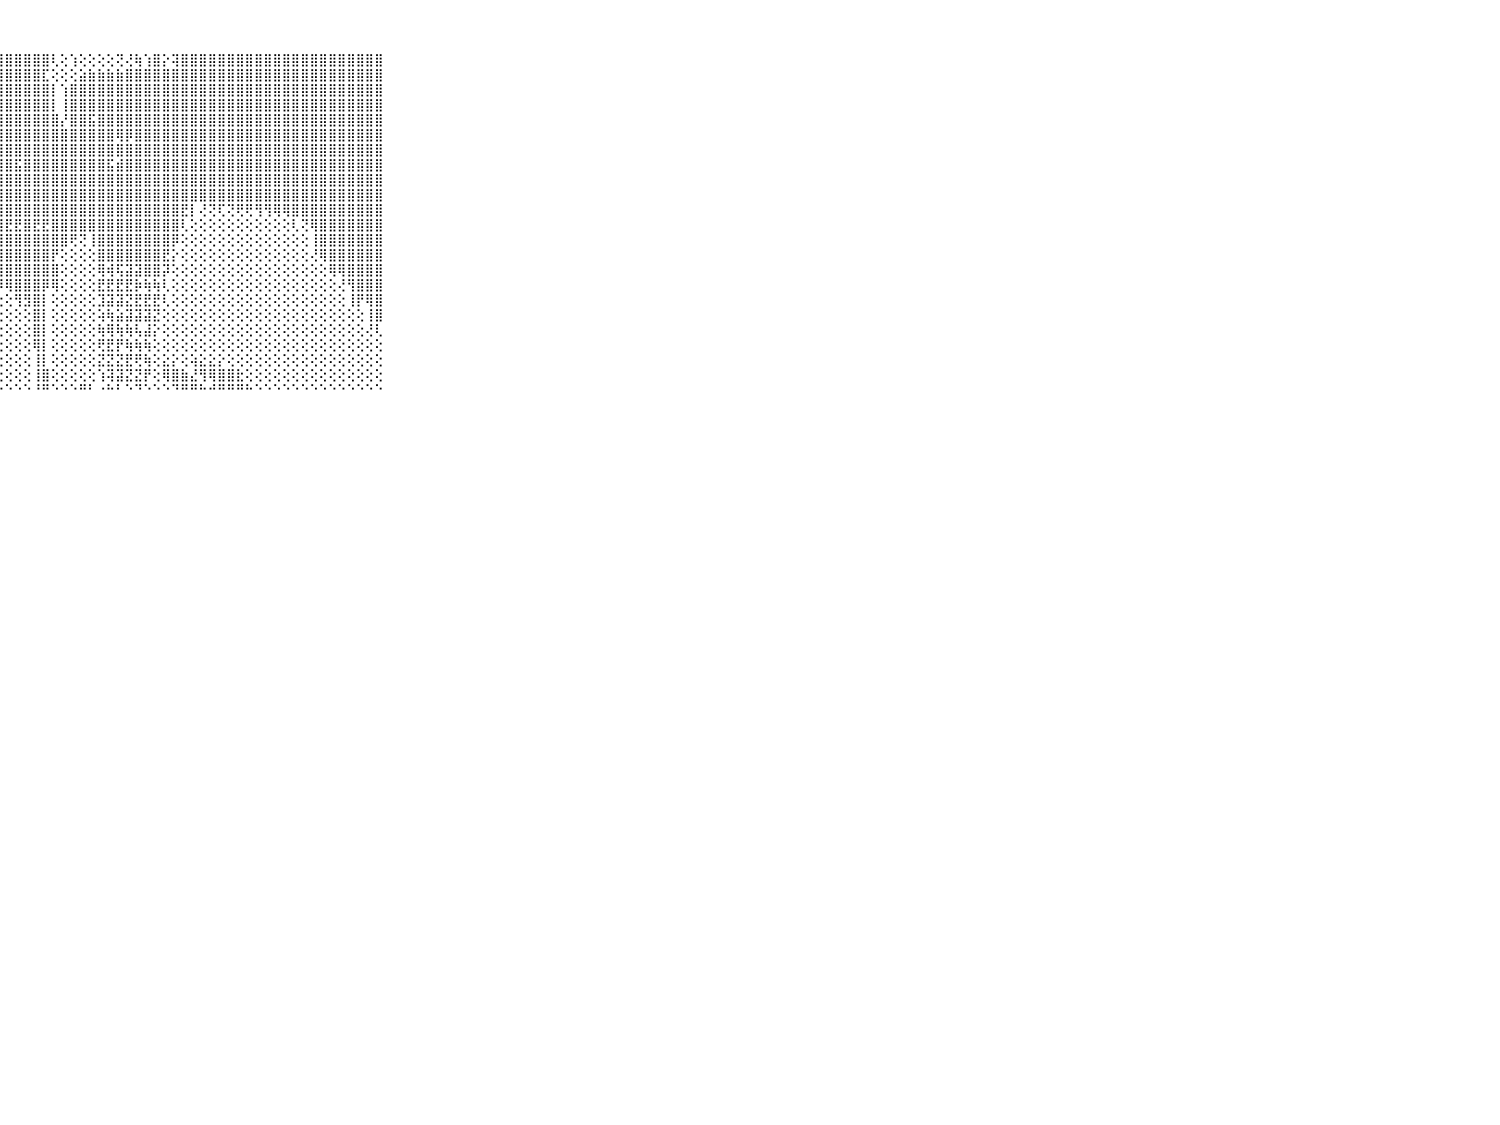

⠀⠀⠀⠀⠀⠀⠀⠀⠀⠀⠀⣿⣿⣿⣿⣿⣿⣿⣿⣿⣿⣿⣿⣿⣿⣿⣿⣿⣿⣿⣿⣿⣿⢇⢕⢱⢕⢕⢕⢕⢝⢜⢷⢱⣿⡕⢽⣿⣿⣿⣿⣿⣿⣿⣿⣿⣿⣿⣿⣿⣿⣿⣿⣿⣿⣿⣿⣿⣿⠀⠀⠀⠀⠀⠀⠀⠀⠀⠀⠀⠀
⠀⠀⠀⠀⠀⠀⠀⠀⠀⠀⠀⣿⣿⣿⣿⣿⣿⣿⣿⣿⣿⣿⣿⣿⣿⣿⣿⣿⣿⣿⣿⣿⣏⢕⢕⢕⣵⣷⣷⣷⣷⣿⣿⣿⣿⣿⣿⣿⣿⣿⣿⣿⣿⣿⣿⣿⣿⣿⣿⣿⣿⣿⣿⣿⣿⣿⣿⣿⣿⠀⠀⠀⠀⠀⠀⠀⠀⠀⠀⠀⠀
⠀⠀⠀⠀⠀⠀⠀⠀⠀⠀⠀⣿⣿⣿⣿⣿⣿⣿⣿⣿⣿⣿⣿⣿⣿⣿⣿⣿⣿⣿⣿⣿⣿⡇⢱⣿⣿⣿⣿⣿⣿⣿⣿⣿⣿⣿⣿⣿⣿⣿⣿⣿⣿⣿⣿⣿⣿⣿⣿⣿⣿⣿⣿⣿⣿⣿⣿⣿⣿⠀⠀⠀⠀⠀⠀⠀⠀⠀⠀⠀⠀
⠀⠀⠀⠀⠀⠀⠀⠀⠀⠀⠀⣿⣿⣿⣿⣿⣿⣿⣿⣿⣿⣿⣿⣿⣿⣿⣿⣿⣿⣿⣿⣿⣿⡇⢸⣿⣿⣿⣿⣿⣿⣿⣿⣿⣿⣿⣿⣿⣿⣿⣿⣿⣿⣿⣿⣿⣿⣿⣿⣿⣿⣿⣿⣿⣿⣿⣿⣿⣿⠀⠀⠀⠀⠀⠀⠀⠀⠀⠀⠀⠀
⠀⠀⠀⠀⠀⠀⠀⠀⠀⠀⠀⣿⣿⣿⣿⣿⣿⣿⣿⣿⣿⣿⣿⣿⣿⣿⣿⣿⣿⣿⣿⣿⣿⣿⡜⣿⣿⣯⣿⣿⣿⣿⣿⣿⣿⣿⣿⣿⣿⣿⣿⣿⣿⣿⣿⣿⣿⣿⣿⣿⣿⣿⣿⣿⣿⣿⣿⣿⣿⠀⠀⠀⠀⠀⠀⠀⠀⠀⠀⠀⠀
⠀⠀⠀⠀⠀⠀⠀⠀⠀⠀⠀⣿⣿⣿⣿⣿⣿⣿⣿⣿⣿⣿⣿⣿⣿⣿⣿⣿⣿⣿⣿⣿⣿⣿⣿⣿⣿⣿⣿⣿⢿⡿⣿⣿⣿⣿⣿⣿⣿⣿⣿⣿⣿⣿⣿⣿⣿⣿⣿⣿⣿⣿⣿⣿⣿⣿⣿⣿⣿⠀⠀⠀⠀⠀⠀⠀⠀⠀⠀⠀⠀
⠀⠀⠀⠀⠀⠀⠀⠀⠀⠀⠀⣿⣿⣿⣿⣿⣿⣿⣿⣿⣿⣿⣿⣿⣿⣿⣿⣿⣿⣿⣿⣿⣿⣿⣿⣿⣿⣿⣿⣿⣿⣿⣿⣿⣿⣿⣿⣿⣿⣿⣿⣿⣿⣿⣿⣿⣿⣿⣿⣿⣿⣿⣿⣿⣿⣿⣿⣿⣿⠀⠀⠀⠀⠀⠀⠀⠀⠀⠀⠀⠀
⠀⠀⠀⠀⠀⠀⠀⠀⠀⠀⠀⣿⣿⣿⣿⣿⣿⣿⣿⣿⣿⣿⣿⣿⣿⣿⣿⣿⣿⣯⣿⣿⣿⣿⣿⣿⣿⣿⣿⣯⣾⣿⣿⣿⣿⣿⣿⣿⣿⣿⣿⣿⣿⣿⣿⣿⣿⣿⣿⣿⣿⣿⣿⣿⣿⣿⣿⣿⣿⠀⠀⠀⠀⠀⠀⠀⠀⠀⠀⠀⠀
⠀⠀⠀⠀⠀⠀⠀⠀⠀⠀⠀⣿⣿⣿⣿⣿⣿⣿⣿⣿⣿⣿⣿⣿⣿⣿⣿⣿⣿⣿⣿⣿⣿⣿⣿⣿⣿⣿⣿⣿⣿⣿⣿⣿⣿⣿⣿⣿⣿⣿⣿⣿⣿⣿⣿⣿⣿⣿⣿⣿⣿⣿⣿⣿⣿⣿⣿⣿⣿⠀⠀⠀⠀⠀⠀⠀⠀⠀⠀⠀⠀
⠀⠀⠀⠀⠀⠀⠀⠀⠀⠀⠀⣿⣿⣿⣿⣿⣿⣿⣿⣿⣿⣿⣿⣿⣿⣿⣿⣿⣿⣿⣿⣿⣿⣿⣿⣿⣿⣿⣿⣿⣿⣿⣿⣿⣿⣿⣿⣿⣿⣿⣿⣿⣿⣿⣿⣿⣿⣿⣿⣿⣿⣿⣿⣿⣿⣿⣿⣿⣿⠀⠀⠀⠀⠀⠀⠀⠀⠀⠀⠀⠀
⠀⠀⠀⠀⠀⠀⠀⠀⠀⠀⠀⣿⣿⣿⣿⣿⣿⣿⣿⣿⣿⣿⣿⣿⣿⣿⣿⣿⣿⣿⣿⣿⣿⣿⣿⣿⣿⣿⣿⣿⣿⣿⣿⣿⣿⣿⣿⣟⡇⢜⢝⢏⢝⢟⢟⢻⢻⢿⢿⣿⣿⣿⣿⣿⣿⣿⣿⣿⣿⠀⠀⠀⠀⠀⠀⠀⠀⠀⠀⠀⠀
⠀⠀⠀⠀⠀⠀⠀⠀⠀⠀⠀⣿⣿⣿⣿⣿⣿⣿⣿⣿⣿⣿⣿⣿⣿⣿⣿⣿⣟⣟⣿⣟⣟⣿⣿⣿⣿⣿⣿⣿⣿⣿⣿⣿⣿⣿⣿⢇⢕⢕⢕⢕⢕⢕⢕⢕⢕⢕⢕⢇⢝⢿⣿⣿⣿⣿⣿⣿⣿⠀⠀⠀⠀⠀⠀⠀⠀⠀⠀⠀⠀
⠀⠀⠀⠀⠀⠀⠀⠀⠀⠀⠀⣿⣿⣿⣿⣿⣿⣿⣿⣿⣿⣿⣿⣿⣿⣿⣿⣿⣿⣿⣿⣿⣿⣿⣿⢟⢝⢸⣿⣿⣿⣿⣿⣿⣿⣿⡿⢕⢕⢕⢕⢕⢕⢕⢕⢕⢕⢕⢕⢕⢕⢸⣿⣿⣿⣿⣿⣿⣿⠀⠀⠀⠀⠀⠀⠀⠀⠀⠀⠀⠀
⠀⠀⠀⠀⠀⠀⠀⠀⠀⠀⠀⣿⣿⣿⣿⣿⣿⣿⣿⣿⣿⣿⣿⣿⣿⣿⣿⣿⣿⣿⣿⣿⣿⡟⢕⢕⢕⢕⣿⣿⣿⣿⣿⣿⣿⣟⡕⢕⢕⢕⢕⢕⢕⢕⢕⢕⢕⢕⢕⢕⢕⢜⢿⣿⣿⣿⣿⣿⣿⠀⠀⠀⠀⠀⠀⠀⠀⠀⠀⠀⠀
⠀⠀⠀⠀⠀⠀⠀⠀⠀⠀⠀⣿⣿⣿⣿⣿⣿⣿⣿⣿⣿⣿⣿⣿⣿⣿⣿⣿⣿⣿⣿⣿⣿⣿⢕⢕⢕⢕⢿⢾⢯⣽⣽⣿⣿⡽⢕⢕⢕⢕⢕⢕⢕⢕⢕⢕⢕⢕⢕⢕⢕⢕⢕⢿⢿⣿⣿⣿⣿⠀⠀⠀⠀⠀⠀⠀⠀⠀⠀⠀⠀
⠀⠀⠀⠀⠀⠀⠀⠀⠀⠀⠀⣿⣿⣿⣿⣿⣿⣿⣿⣿⣿⣿⣿⣿⣿⢿⣿⡿⢿⣿⣿⣿⡿⢿⢕⢕⢕⢕⣟⣟⣟⣟⡷⢷⢷⢇⢕⢕⢕⢕⢕⢕⢕⢕⢕⢕⢕⢕⢕⢕⢕⢕⢕⢕⢜⢻⣿⣿⣿⠀⠀⠀⠀⠀⠀⠀⠀⠀⠀⠀⠀
⠀⠀⠀⠀⠀⠀⠀⠀⠀⠀⠀⣿⣿⣿⣿⣿⣿⣿⣿⣿⣿⣿⢟⢏⢕⢕⢕⢕⢕⢻⣻⣿⡇⢕⢕⢕⢕⢕⣹⣽⣽⣝⣟⣟⣟⢇⢕⢕⢕⢕⢕⢕⢕⢕⢕⢕⢕⢕⢕⢕⢕⢕⢕⢕⢕⢸⡟⢿⣿⠀⠀⠀⠀⠀⠀⠀⠀⠀⠀⠀⠀
⠀⠀⠀⠀⠀⠀⠀⠀⠀⠀⠀⣿⣿⣿⣿⣿⣿⣿⣿⣿⣿⡇⢕⢕⢕⢕⢕⢕⢕⢕⢕⣿⡇⢕⢕⢕⢕⢕⢵⢷⣵⣽⣽⣽⣝⢕⢕⢕⢕⢕⢕⢕⢕⢕⢕⢕⢕⢕⢕⢕⢕⢕⢕⢕⢕⢕⢕⢸⣿⠀⠀⠀⠀⠀⠀⠀⠀⠀⠀⠀⠀
⠀⠀⠀⠀⠀⠀⠀⠀⠀⠀⠀⣿⣿⣿⣿⣿⣿⣿⣿⣿⣿⡇⢕⢕⢕⢕⢕⢕⢕⢕⢕⣿⡇⢕⢕⢕⢕⢕⢷⢿⢷⢷⢧⣼⡕⢕⢕⢕⢕⢕⢕⢕⢕⢕⢕⢕⢕⢕⢕⢕⢕⢕⢕⢕⢕⢕⢕⢜⢇⠀⠀⠀⠀⠀⠀⠀⠀⠀⠀⠀⠀
⠀⠀⠀⠀⠀⠀⠀⠀⠀⠀⠀⣿⣿⣿⣿⣿⣿⣿⣿⡿⡾⣷⢕⢕⢕⢕⢕⢕⢕⢕⢕⢿⡇⢕⢕⢕⢕⢕⢟⣟⡟⢷⢷⢷⢕⢕⢕⢕⢕⢕⢕⢕⢕⢕⢕⢕⢕⢕⢕⢕⢕⢕⢕⢕⢕⢕⢕⢕⢕⠀⠀⠀⠀⠀⠀⠀⠀⠀⠀⠀⠀
⠀⠀⠀⠀⠀⠀⠀⠀⠀⠀⠀⣿⣿⣿⣿⣿⣿⣯⡿⢯⡝⢇⢕⢕⢕⢕⢕⢕⢕⢕⢕⢸⡇⢕⢕⢕⢕⢕⣝⣝⣝⣟⢟⢷⢕⣕⡕⢕⢵⣕⣕⡕⢕⢕⢕⢕⢕⢕⢕⢕⢕⢕⢕⢕⢕⢕⢕⢕⢕⠀⠀⠀⠀⠀⠀⠀⠀⠀⠀⠀⠀
⠀⠀⠀⠀⠀⠀⠀⠀⠀⠀⠀⢹⣿⣿⣿⣿⣿⣿⣿⢇⢕⣿⢕⢕⢕⢕⢕⢕⢕⢕⢕⢸⣿⢕⢕⢕⢕⢕⢱⢽⣽⣝⣝⡟⢕⢿⣿⣷⣜⢻⢿⣿⣿⣗⢕⢕⢕⢕⢕⢕⢕⢕⢕⢕⢕⢕⢕⢕⢕⠀⠀⠀⠀⠀⠀⠀⠀⠀⠀⠀⠀
⠀⠀⠀⠀⠀⠀⠀⠀⠀⠀⠀⠘⠛⠛⠛⠛⠛⠛⠛⠑⠑⠑⠑⠑⠑⠑⠑⠑⠑⠑⠑⠘⠛⠑⠑⠑⠛⠃⠐⠓⠃⠑⠙⠑⠑⠑⠙⠛⠛⠓⠚⠛⠛⠛⠓⠑⠑⠑⠑⠑⠑⠑⠑⠑⠑⠑⠑⠑⠑⠀⠀⠀⠀⠀⠀⠀⠀⠀⠀⠀⠀